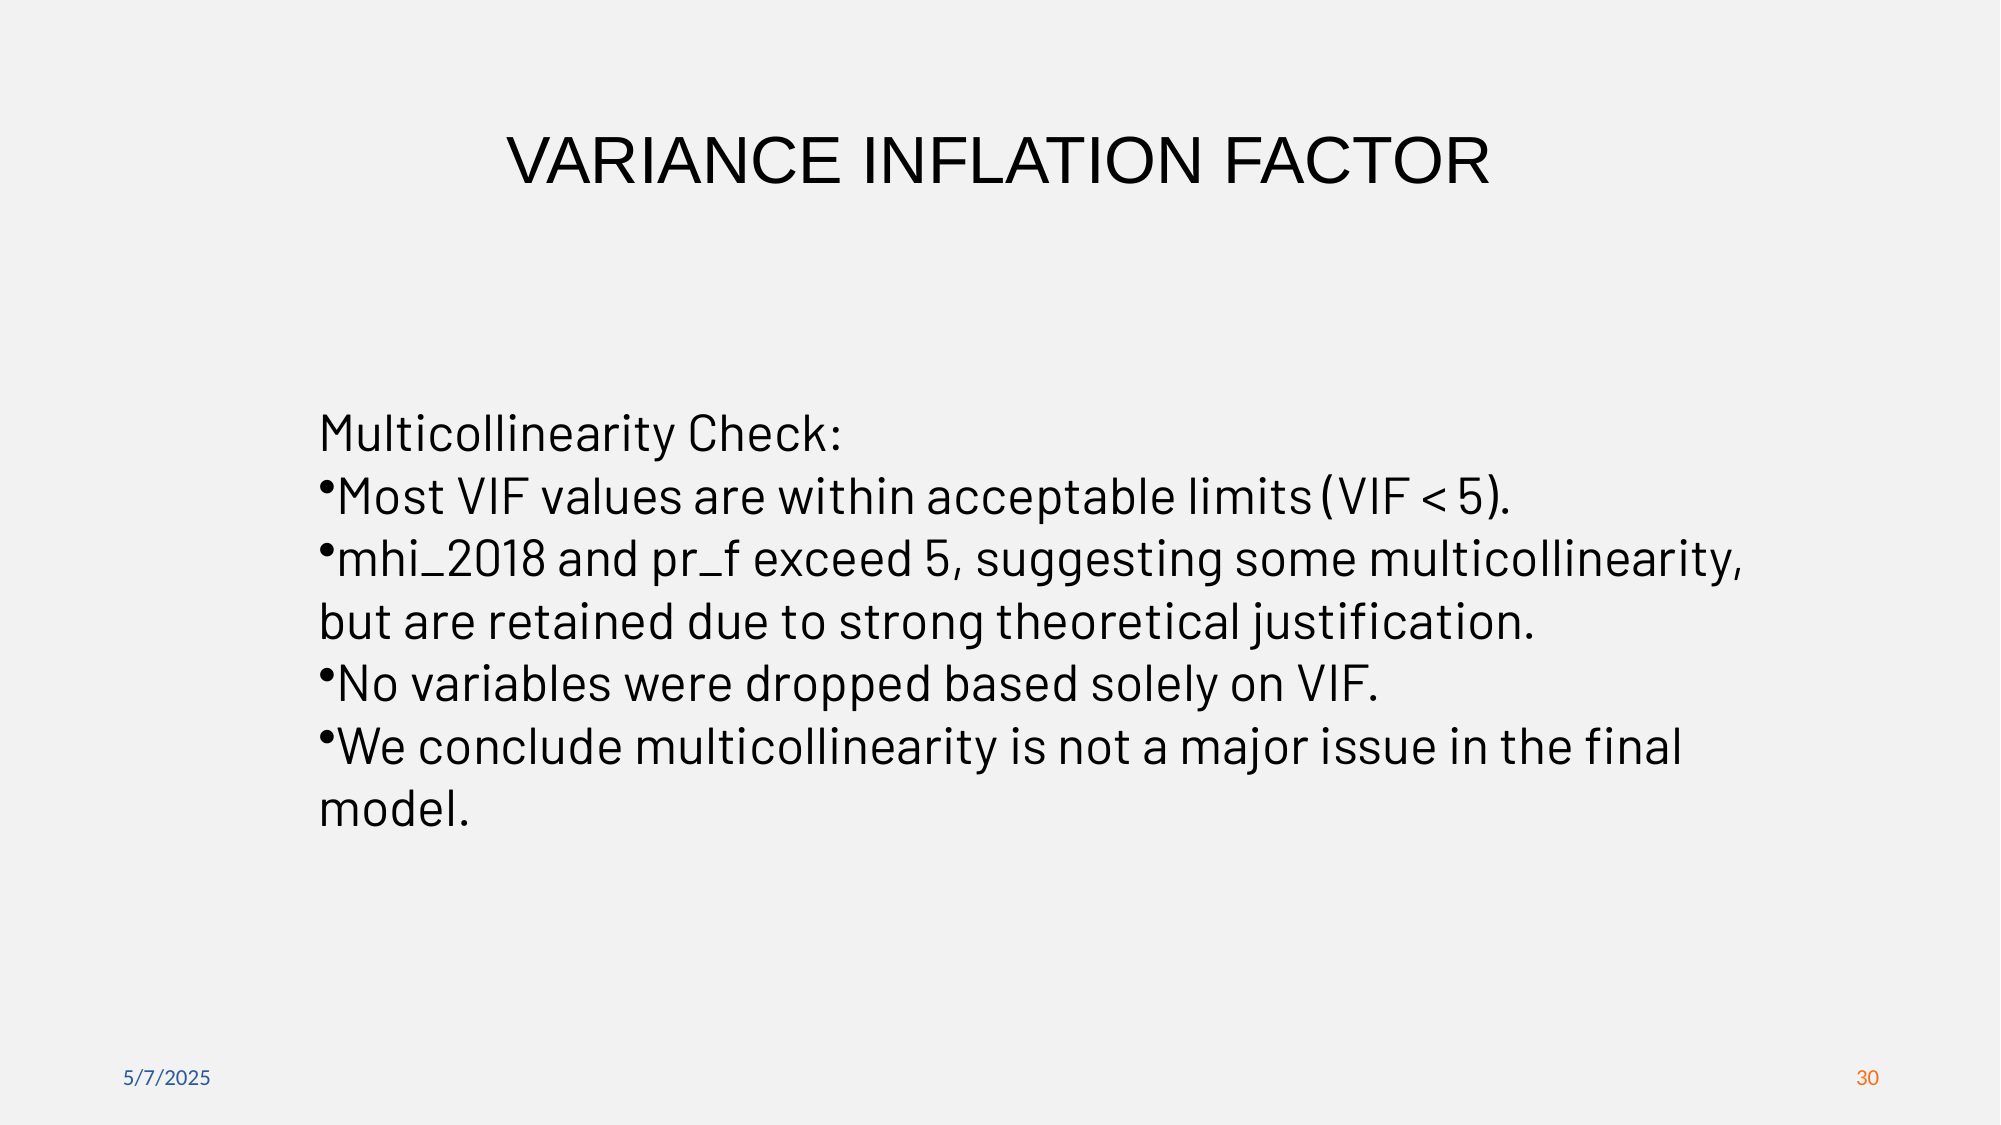

# VARIANCE INFLATION FACTOR
Multicollinearity Check:
Most VIF values are within acceptable limits (VIF < 5).
mhi_2018 and pr_f exceed 5, suggesting some multicollinearity, but are retained due to strong theoretical justification.
No variables were dropped based solely on VIF.
We conclude multicollinearity is not a major issue in the final model.